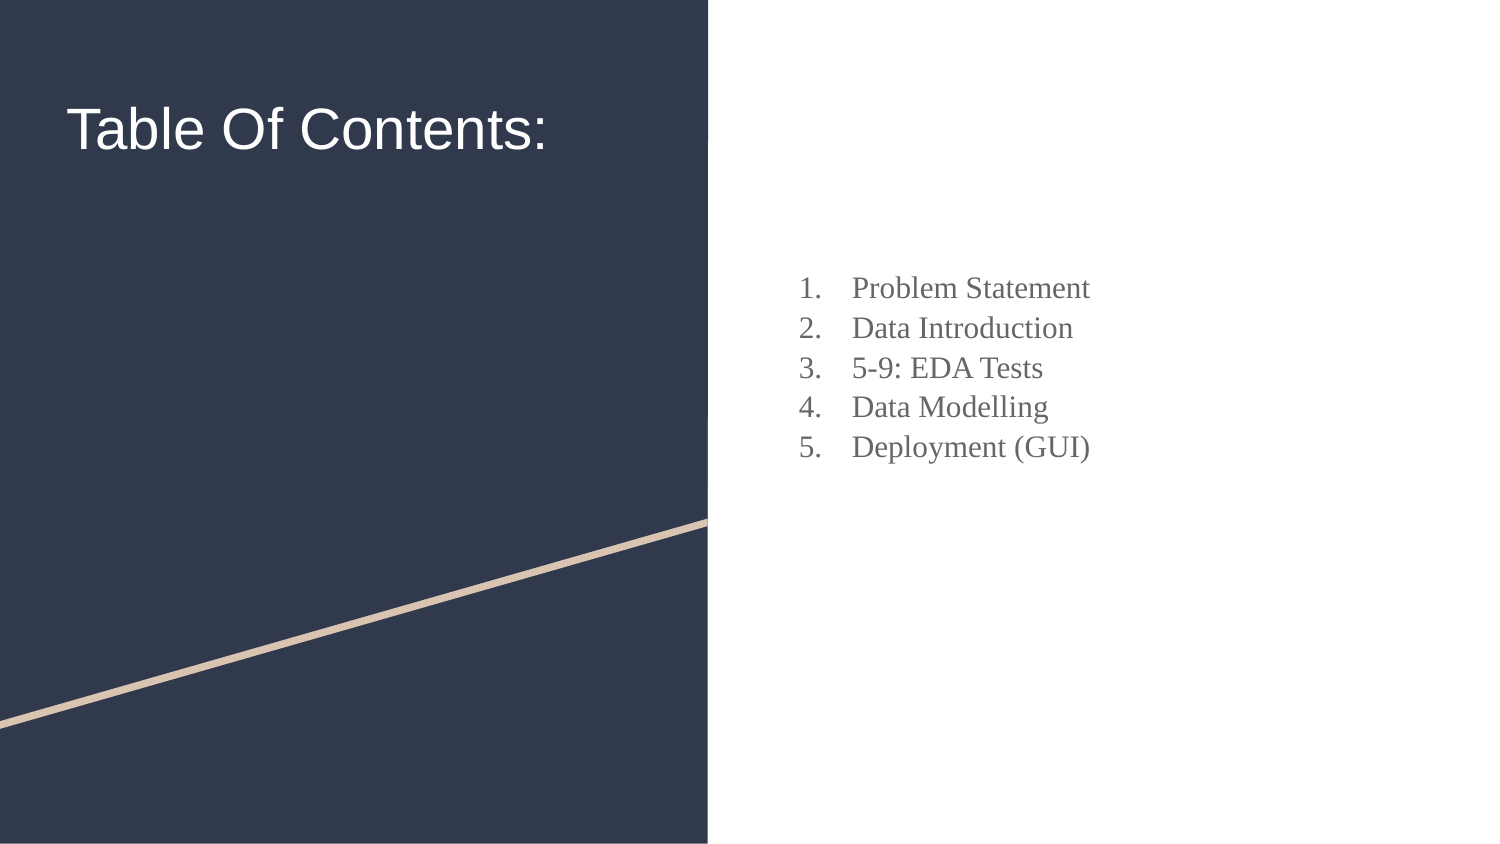

# Table Of Contents:
Problem Statement
Data Introduction
5-9: EDA Tests
Data Modelling
Deployment (GUI)